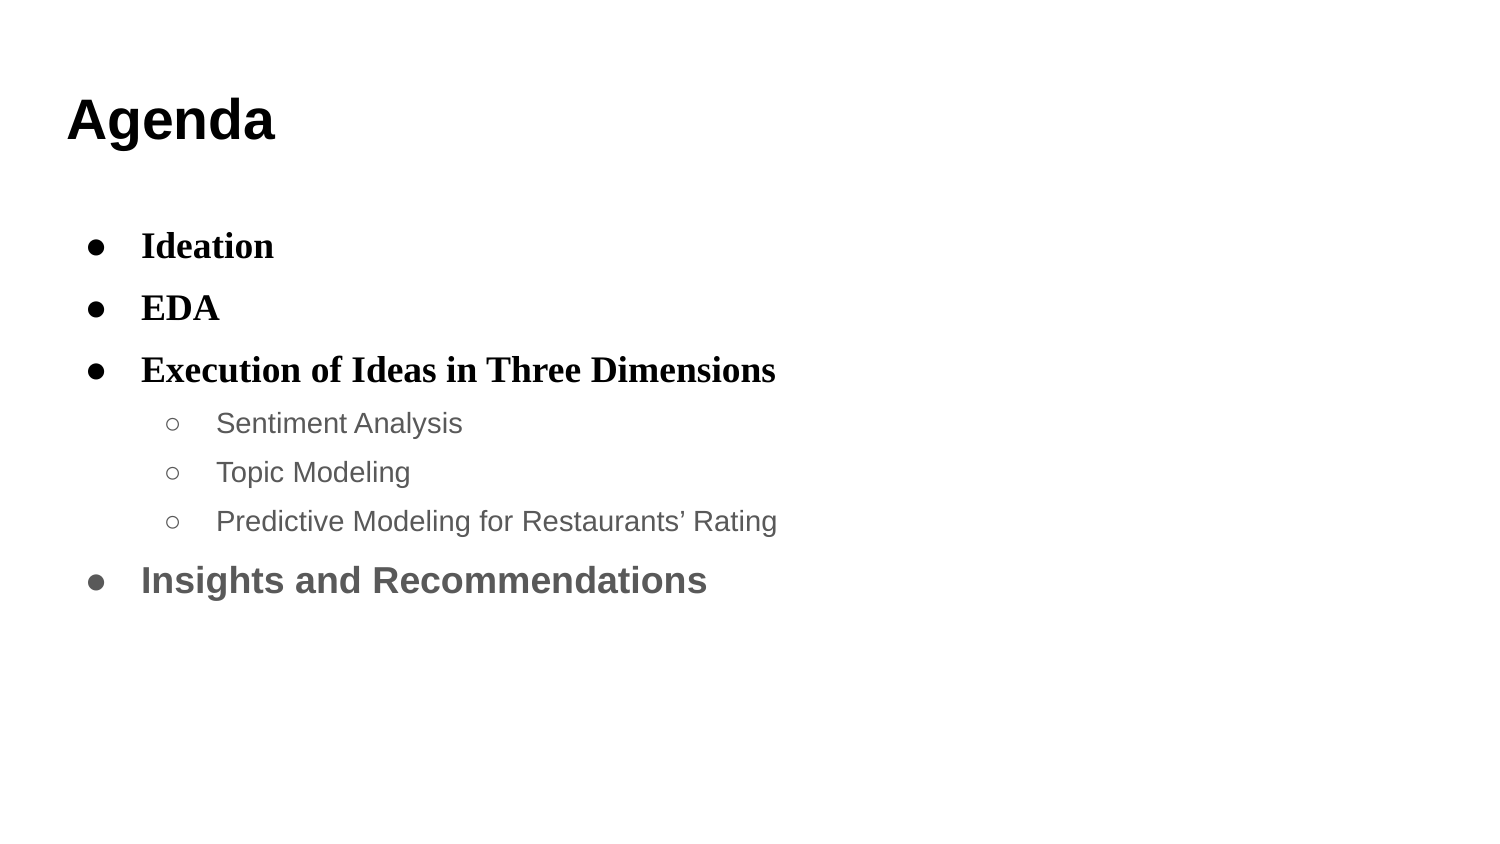

# Agenda
Ideation
EDA
Execution of Ideas in Three Dimensions
Sentiment Analysis
Topic Modeling
Predictive Modeling for Restaurants’ Rating
Insights and Recommendations